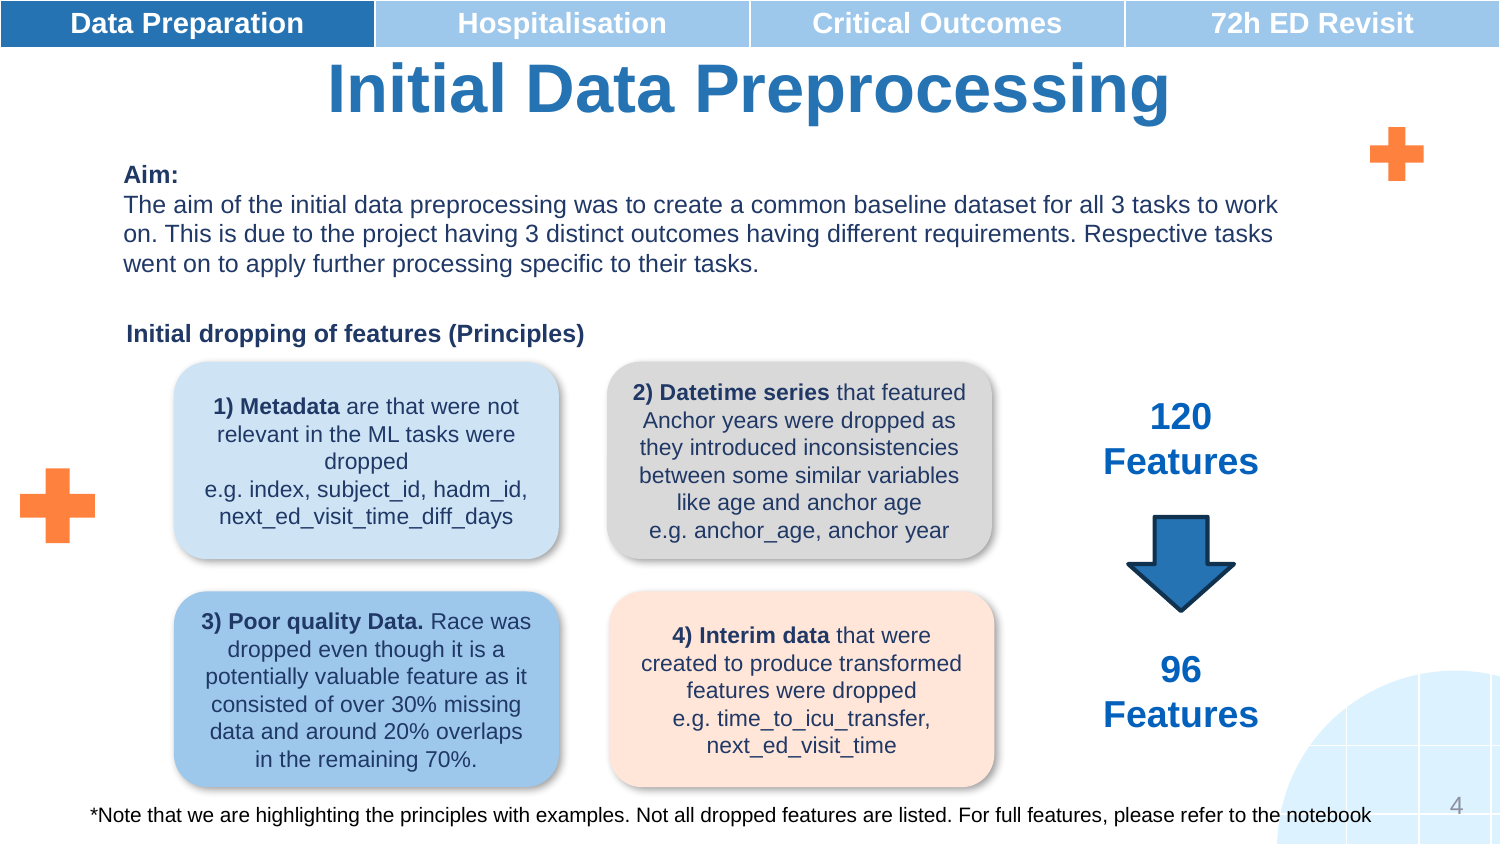

| Data Preparation | Hospitalisation | Critical Outcomes | 72h ED Revisit |
| --- | --- | --- | --- |
# Initial Data Preprocessing

Aim:
The aim of the initial data preprocessing was to create a common baseline dataset for all 3 tasks to work on. This is due to the project having 3 distinct outcomes having different requirements. Respective tasks went on to apply further processing specific to their tasks.
Initial dropping of features (Principles)
2) Datetime series that featured Anchor years were dropped as they introduced inconsistencies between some similar variables like age and anchor age
e.g. anchor_age, anchor year
1) Metadata are that were not relevant in the ML tasks were dropped
e.g. index, subject_id, hadm_id, next_ed_visit_time_diff_days
120 Features

3) Poor quality Data. Race was dropped even though it is a potentially valuable feature as it consisted of over 30% missing data and around 20% overlaps in the remaining 70%.
4) Interim data that were created to produce transformed features were dropped
e.g. time_to_icu_transfer, next_ed_visit_time
96 Features
4
*Note that we are highlighting the principles with examples. Not all dropped features are listed. For full features, please refer to the notebook